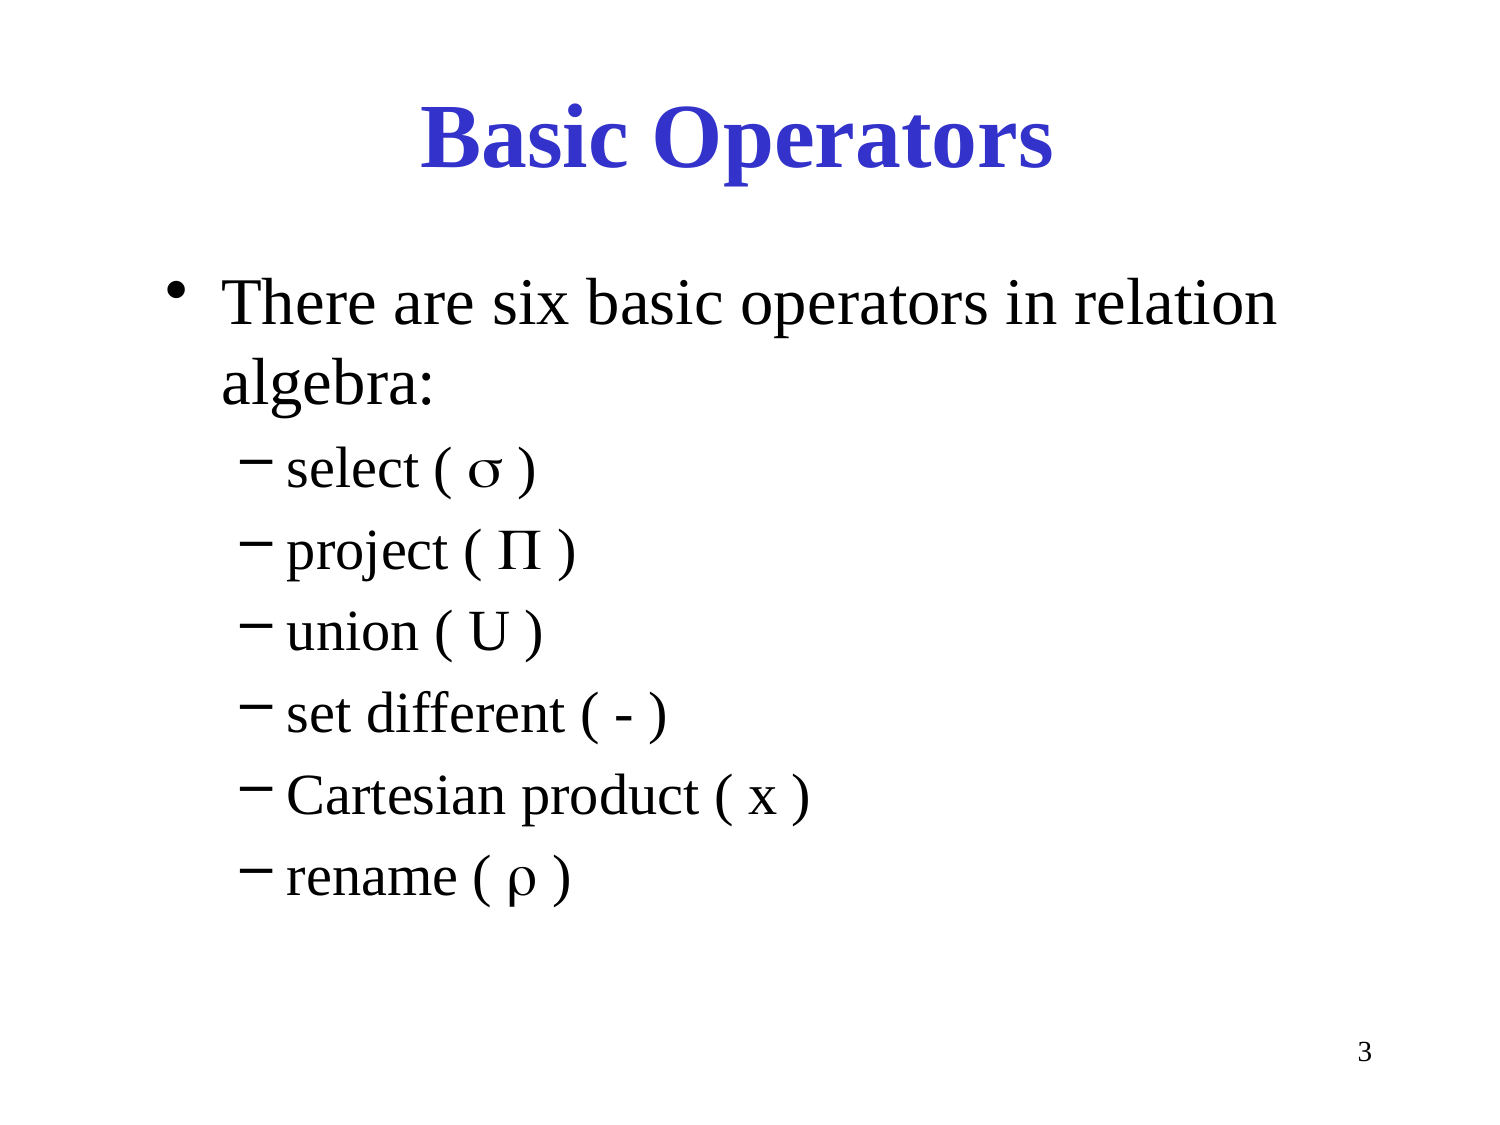

# Basic Operators
There are six basic operators in relation algebra:
select ( σ )
project ( Π )
union ( U )
set different ( - )
Cartesian product ( x )
rename ( ρ )
3